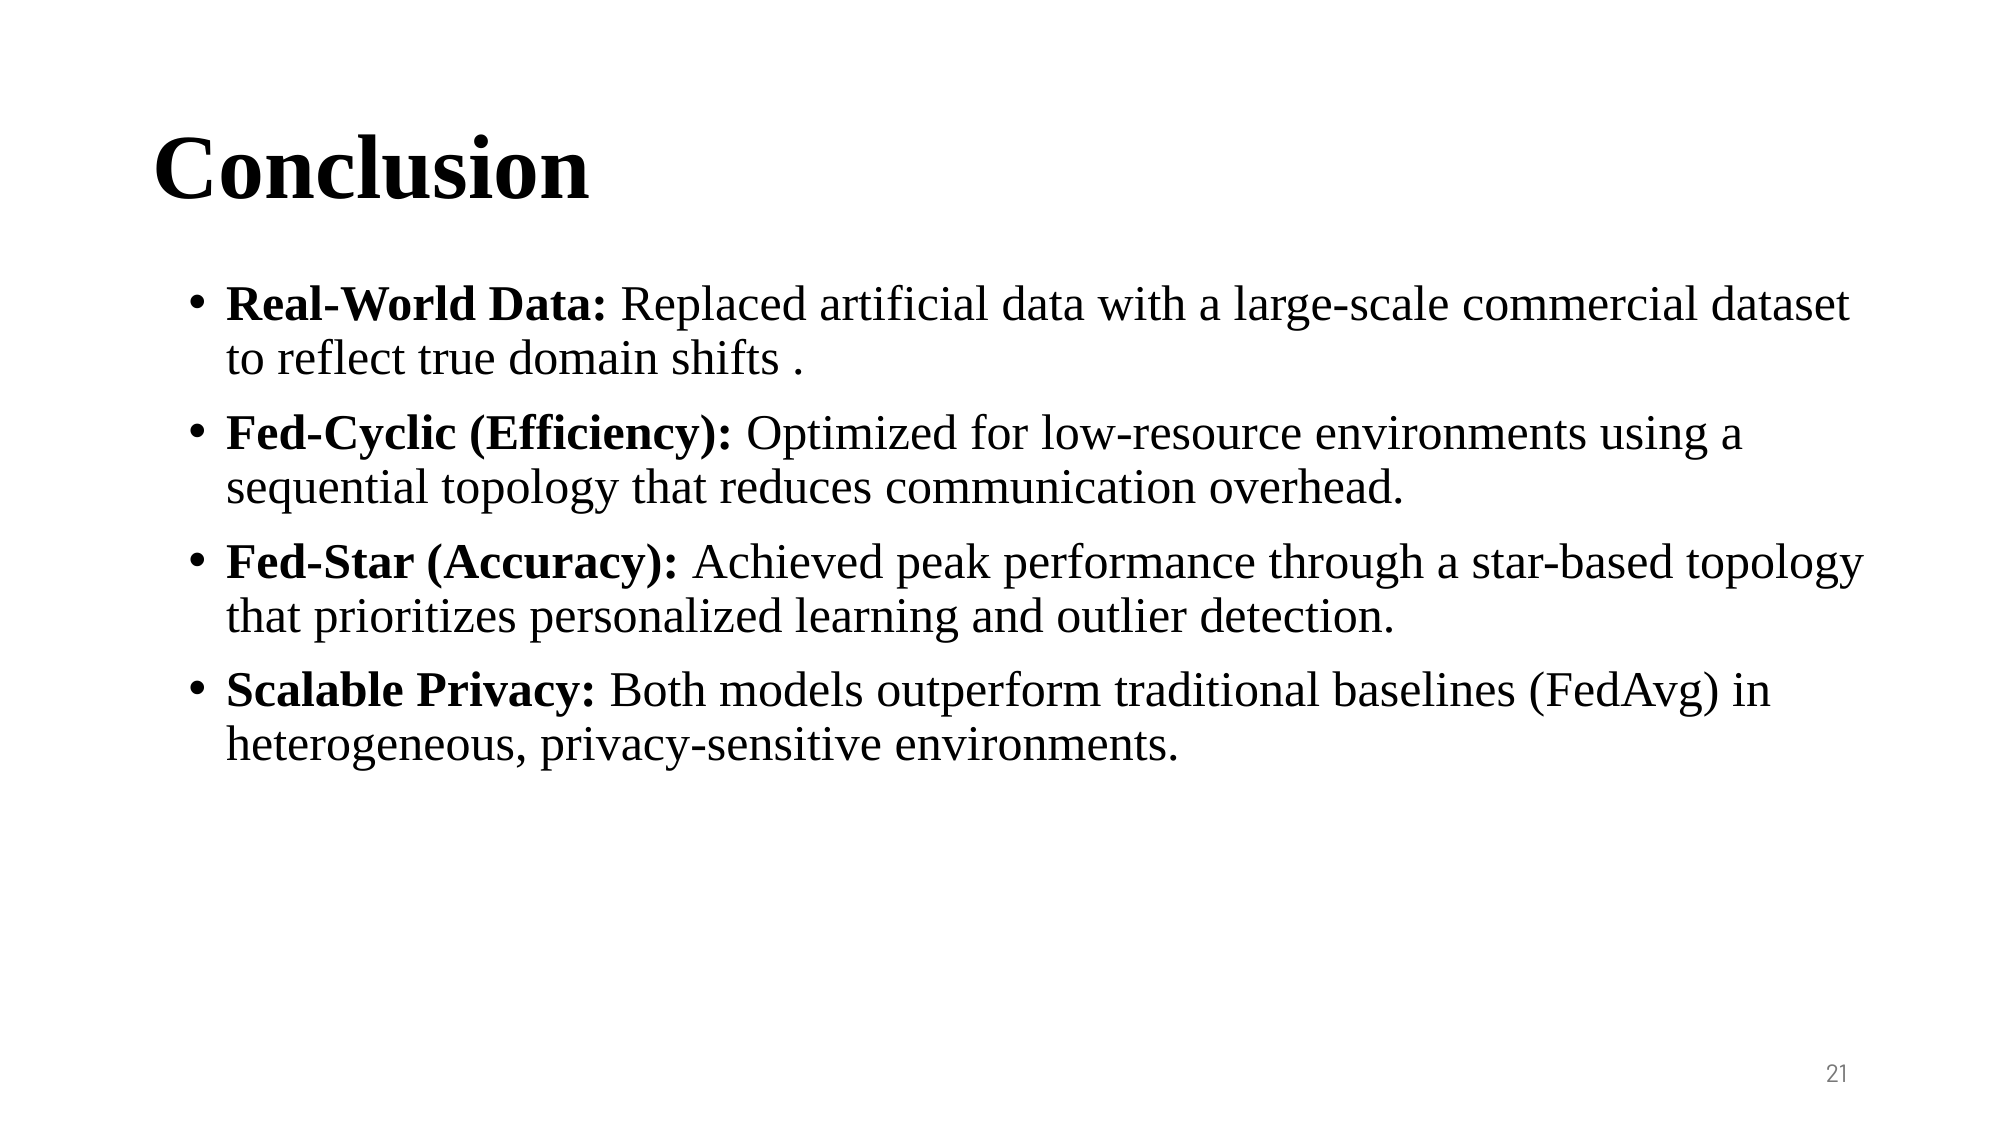

# Conclusion
Real-World Data: Replaced artificial data with a large-scale commercial dataset to reflect true domain shifts .
Fed-Cyclic (Efficiency): Optimized for low-resource environments using a sequential topology that reduces communication overhead.
Fed-Star (Accuracy): Achieved peak performance through a star-based topology that prioritizes personalized learning and outlier detection.
Scalable Privacy: Both models outperform traditional baselines (FedAvg) in heterogeneous, privacy-sensitive environments.
21